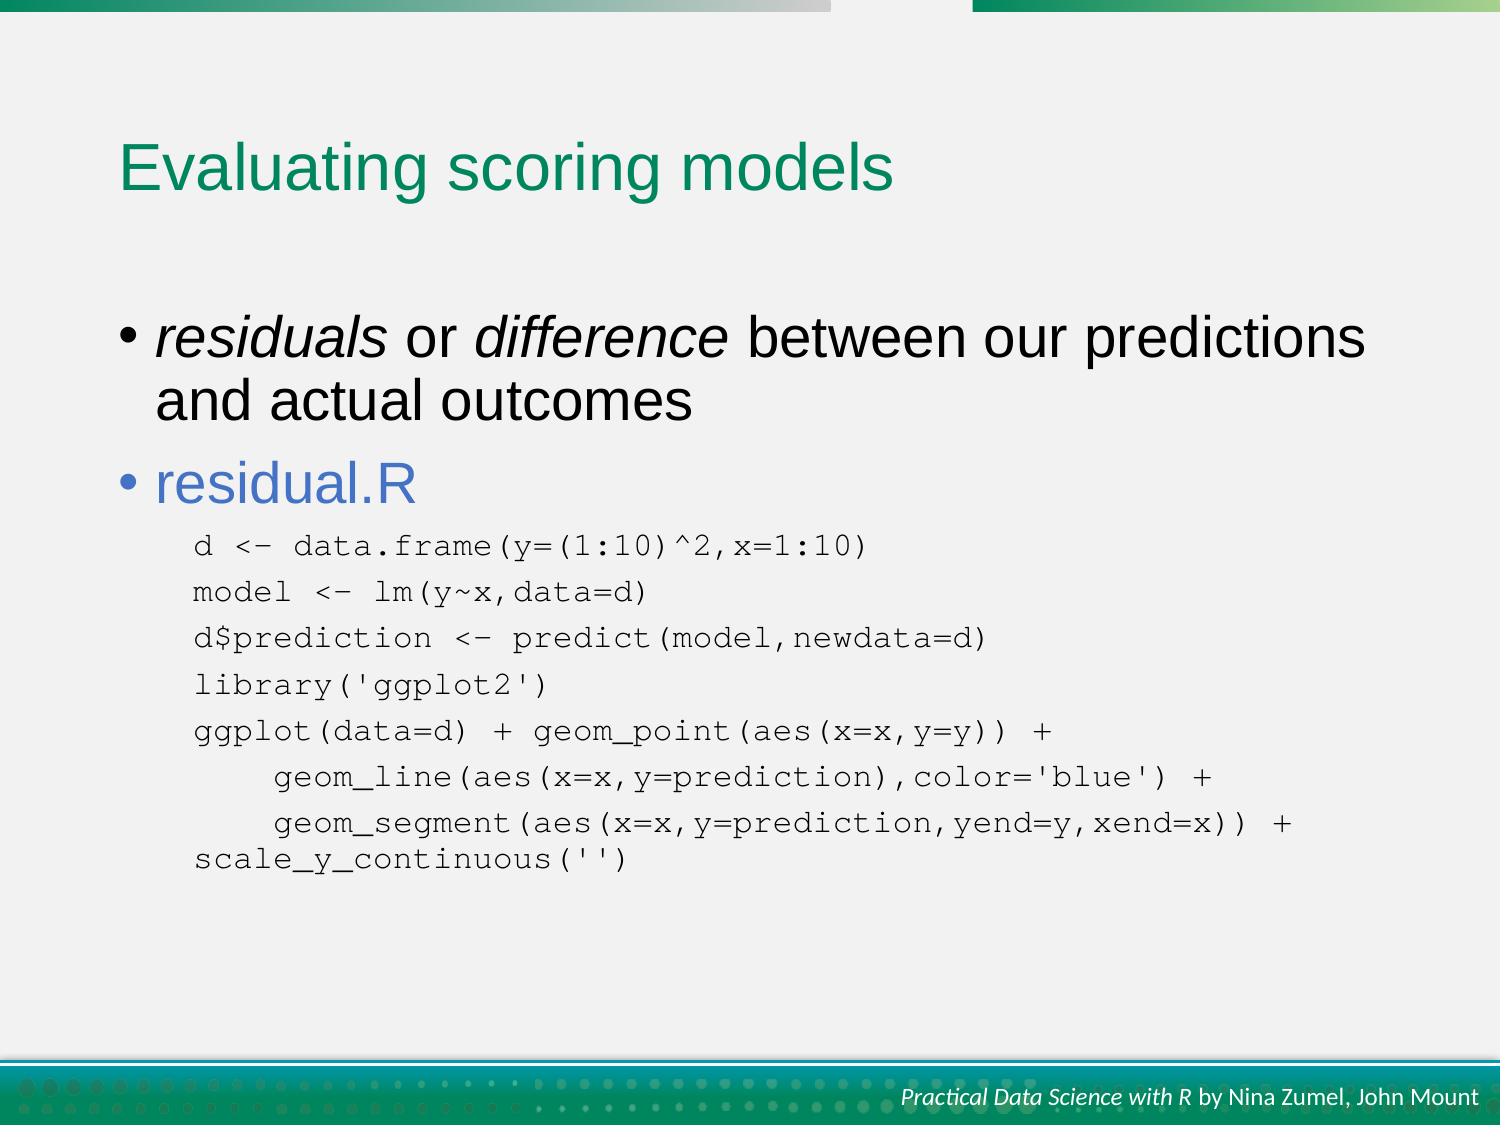

# Evaluating scoring models
residuals or difference between our predictions and actual outcomes
residual.R
d <- data.frame(y=(1:10)^2,x=1:10)
model <- lm(y~x,data=d)
d$prediction <- predict(model,newdata=d)
library('ggplot2')
ggplot(data=d) + geom_point(aes(x=x,y=y)) +
    geom_line(aes(x=x,y=prediction),color='blue') +
    geom_segment(aes(x=x,y=prediction,yend=y,xend=x)) + scale_y_continuous('')
Practical Data Science with R by Nina Zumel, John Mount